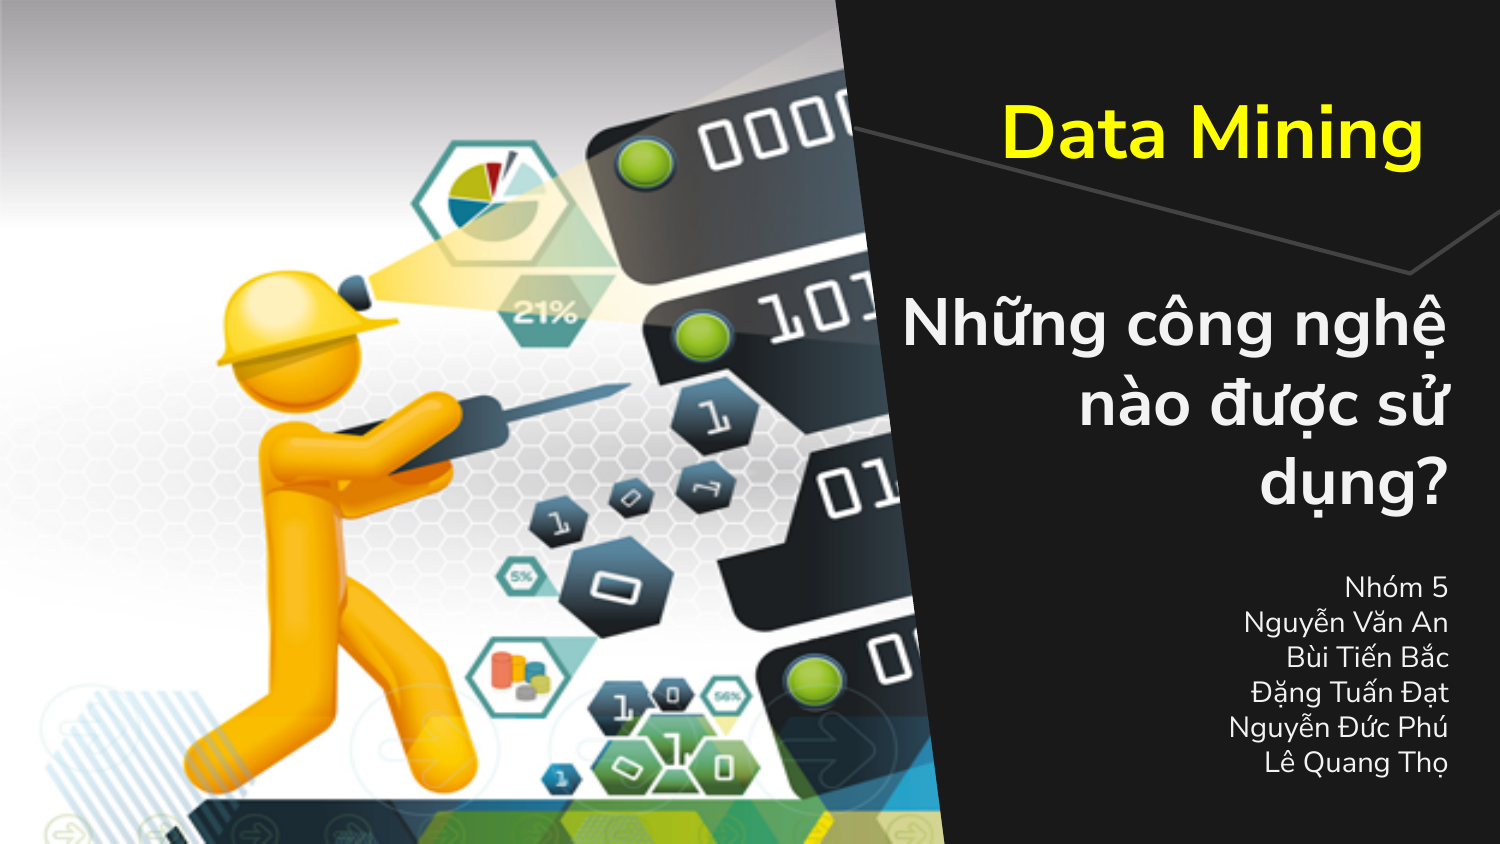

Data Mining
# Những công nghệ nào được sử dụng?
Nhóm 5
Nguyễn Văn An
Bùi Tiến Bắc
Đặng Tuấn Đạt
Nguyễn Đức Phú
Lê Quang Thọ